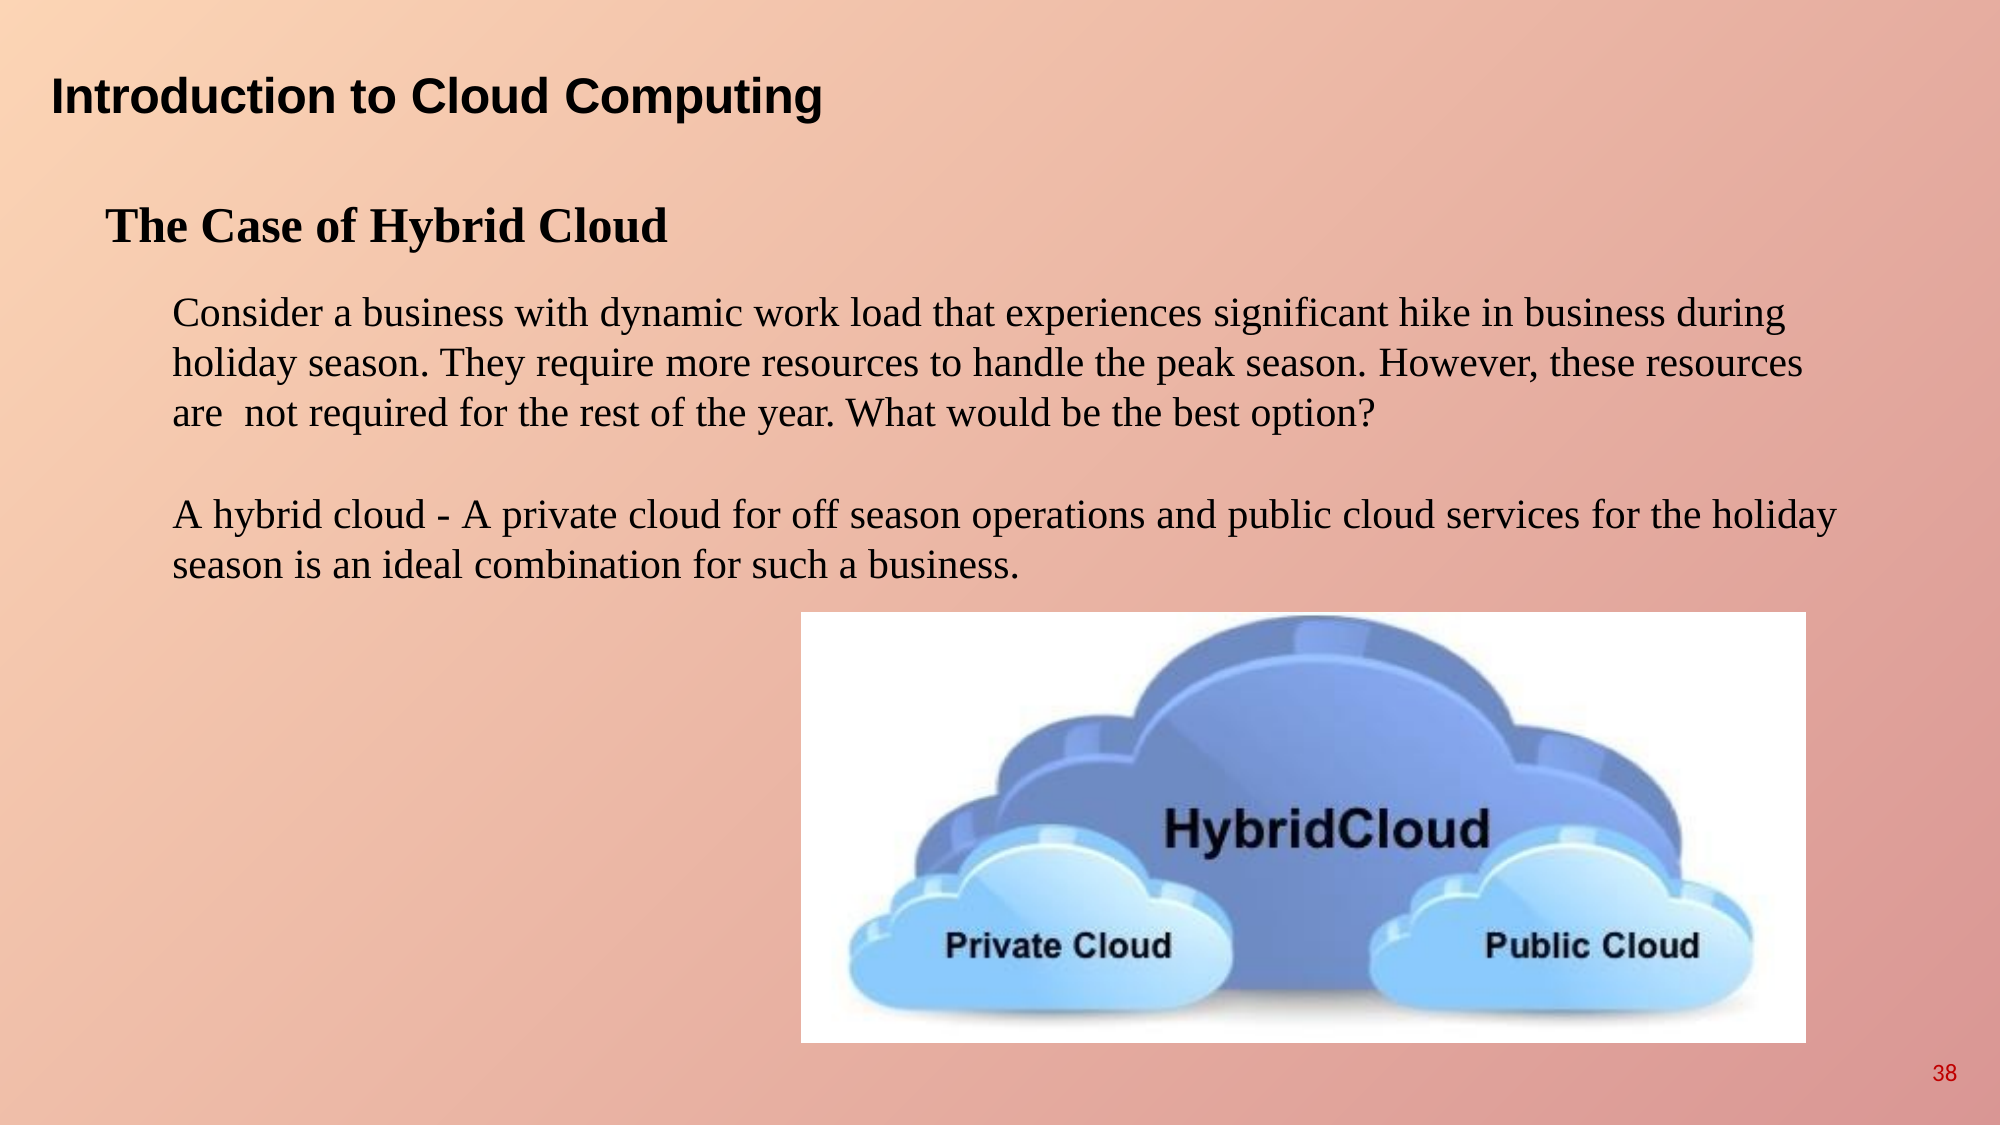

# Introduction to Cloud Computing
The Case of Hybrid Cloud
Consider a business with dynamic work load that experiences significant hike in business during  holiday season. They require more resources to handle the peak season. However, these resources are  not required for the rest of the year. What would be the best option?

A hybrid cloud - A private cloud for off season operations and public cloud services for the holiday
season is an ideal combination for such a business.

38